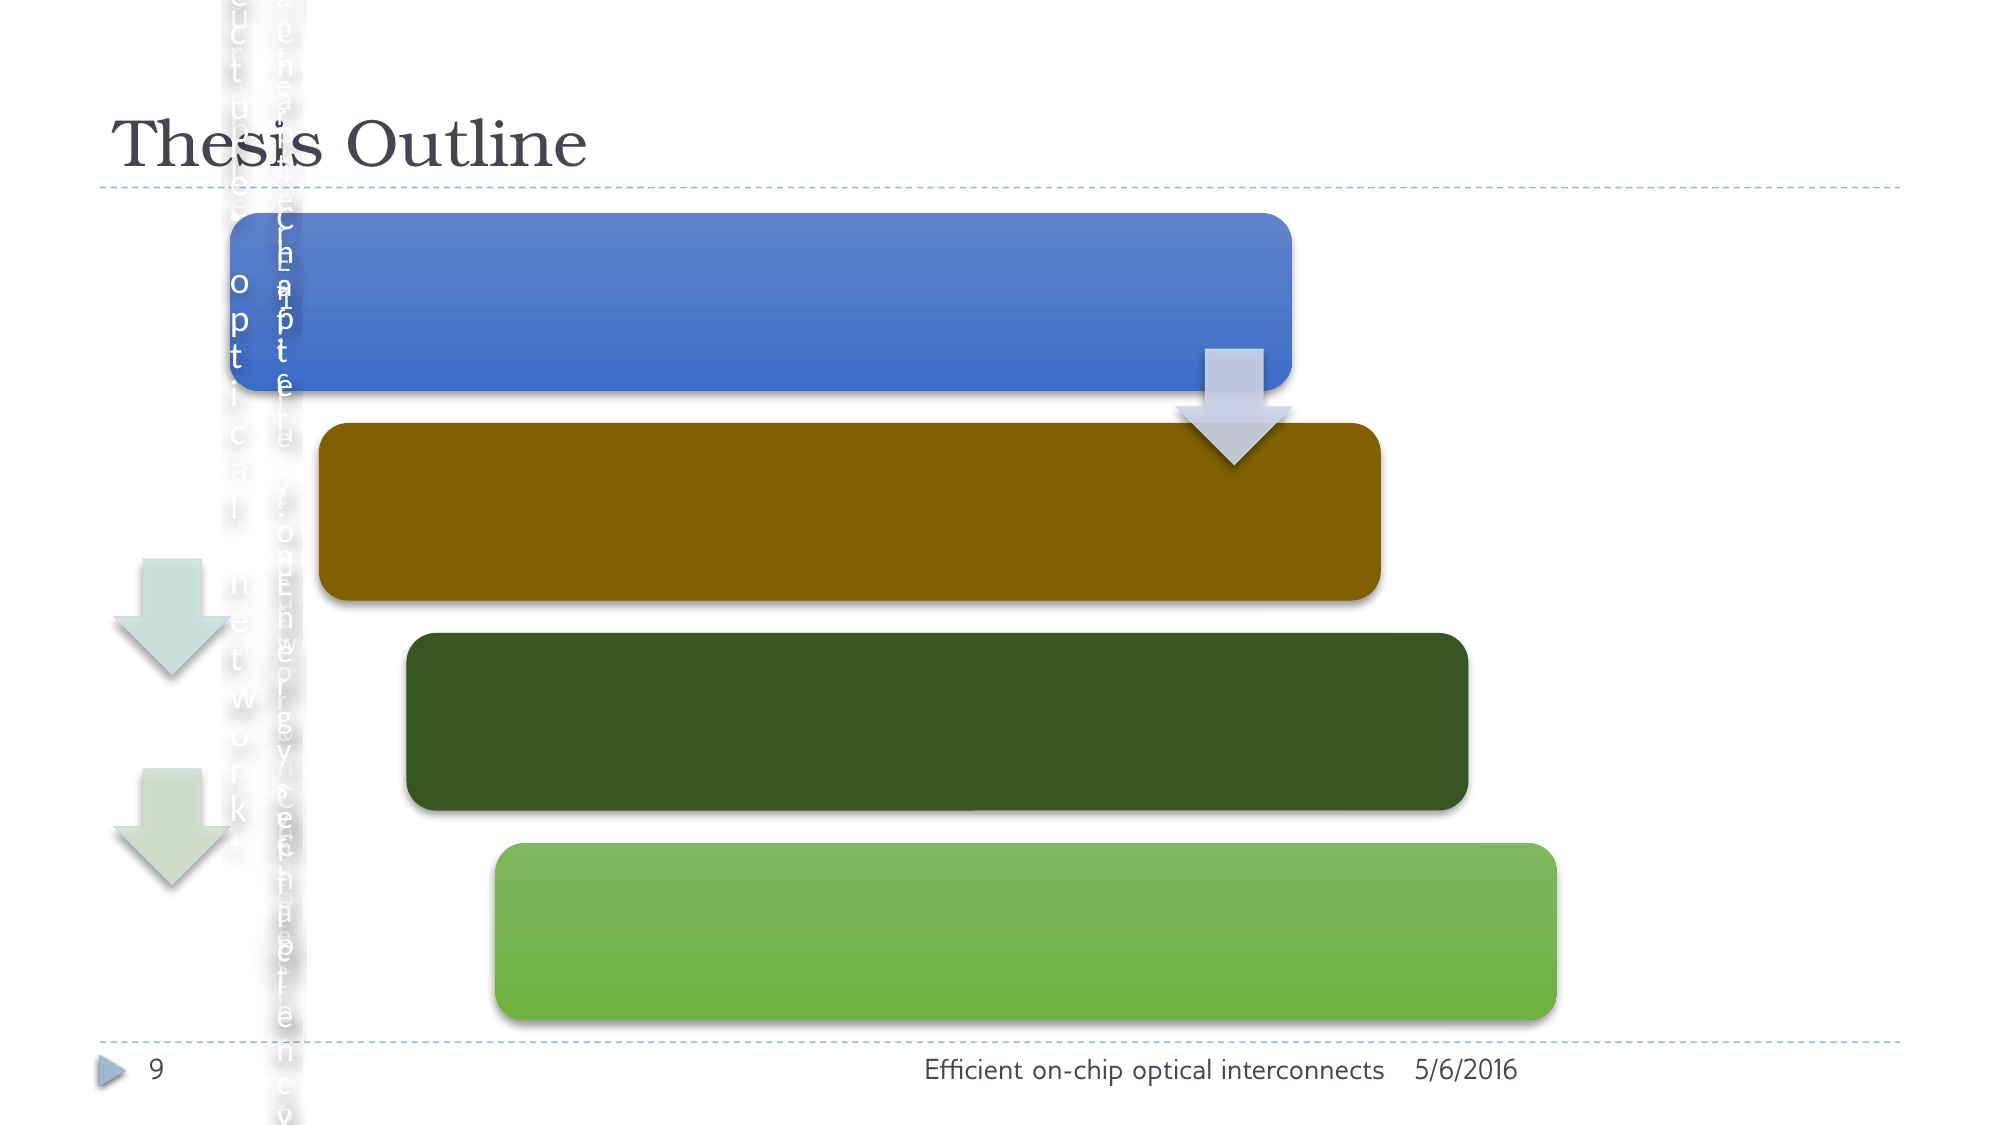

# Thesis Outline

9
Efficient on-chip optical interconnects
5/6/2016